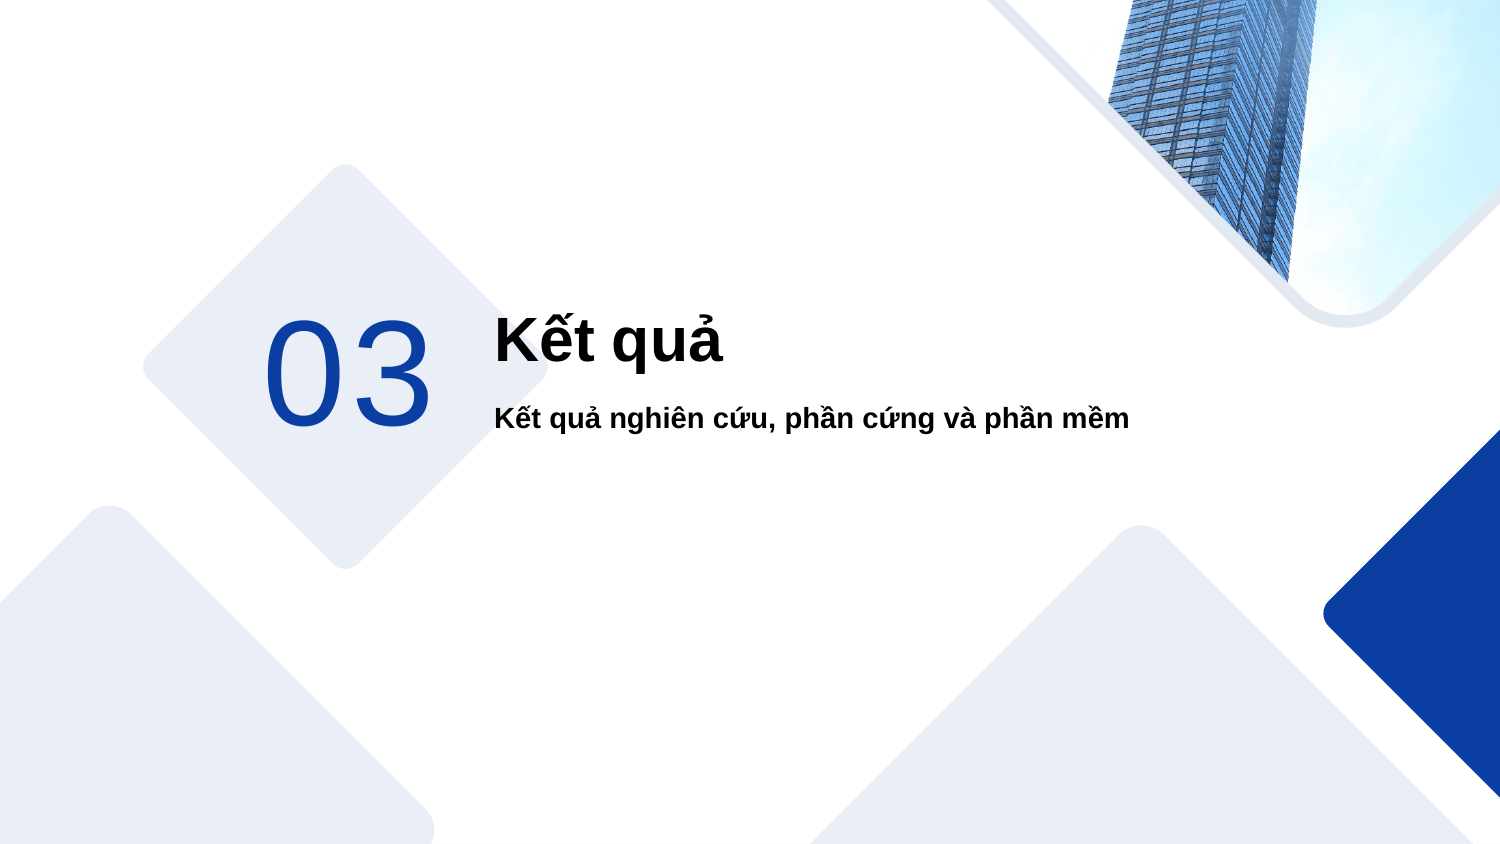

03
Kết quả
Kết quả nghiên cứu, phần cứng và phần mềm